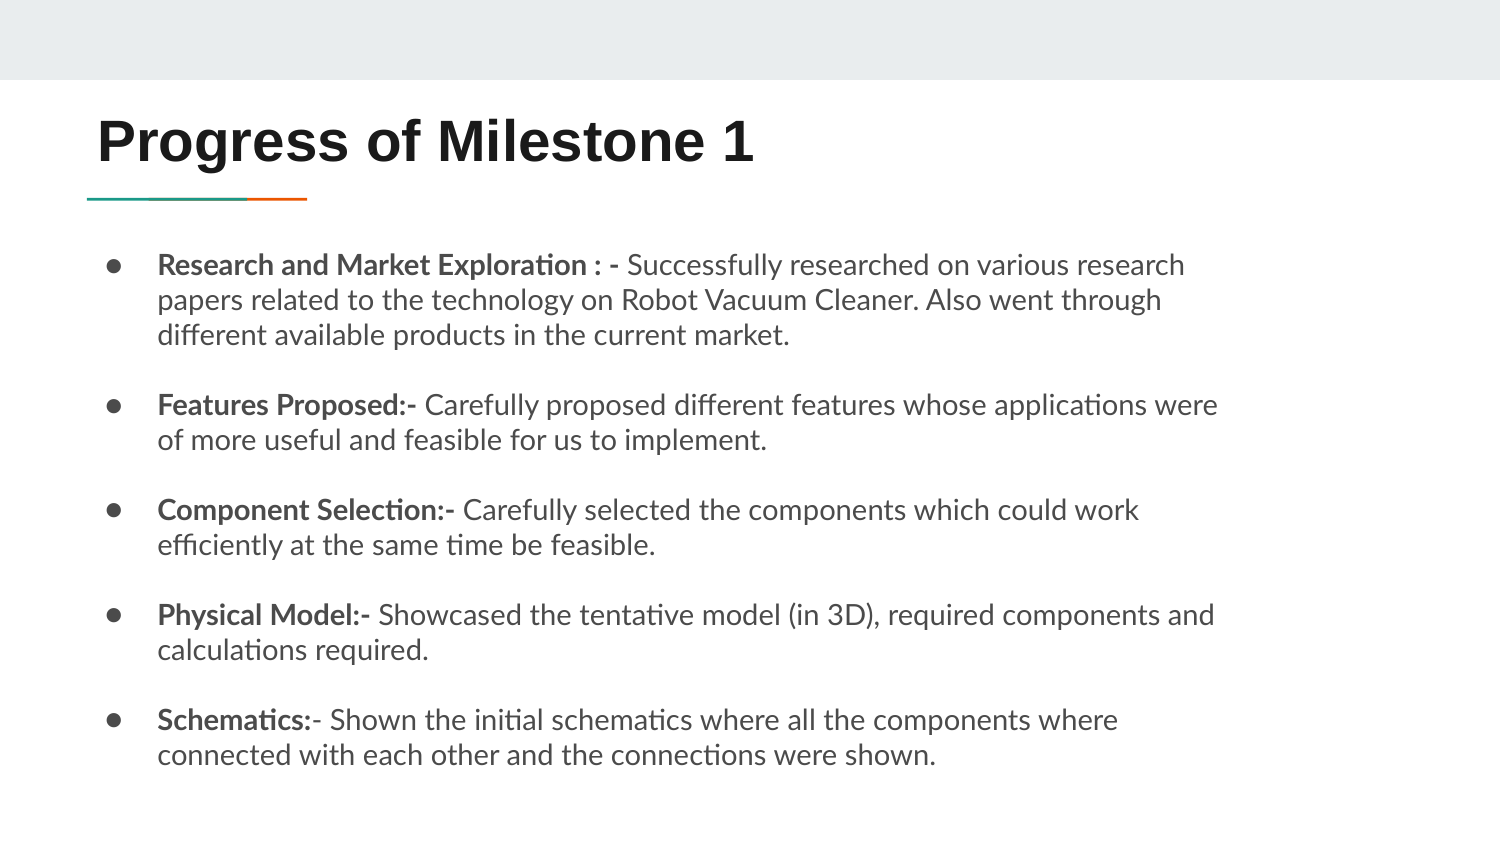

Progress of Milestone 1
Research and Market Exploration : - Successfully researched on various research papers related to the technology on Robot Vacuum Cleaner. Also went through different available products in the current market.

Features Proposed:- Carefully proposed different features whose applications were of more useful and feasible for us to implement.

Component Selection:- Carefully selected the components which could work efficiently at the same time be feasible.

Physical Model:- Showcased the tentative model (in 3D), required components and calculations required.

Schematics:- Shown the initial schematics where all the components where connected with each other and the connections were shown.